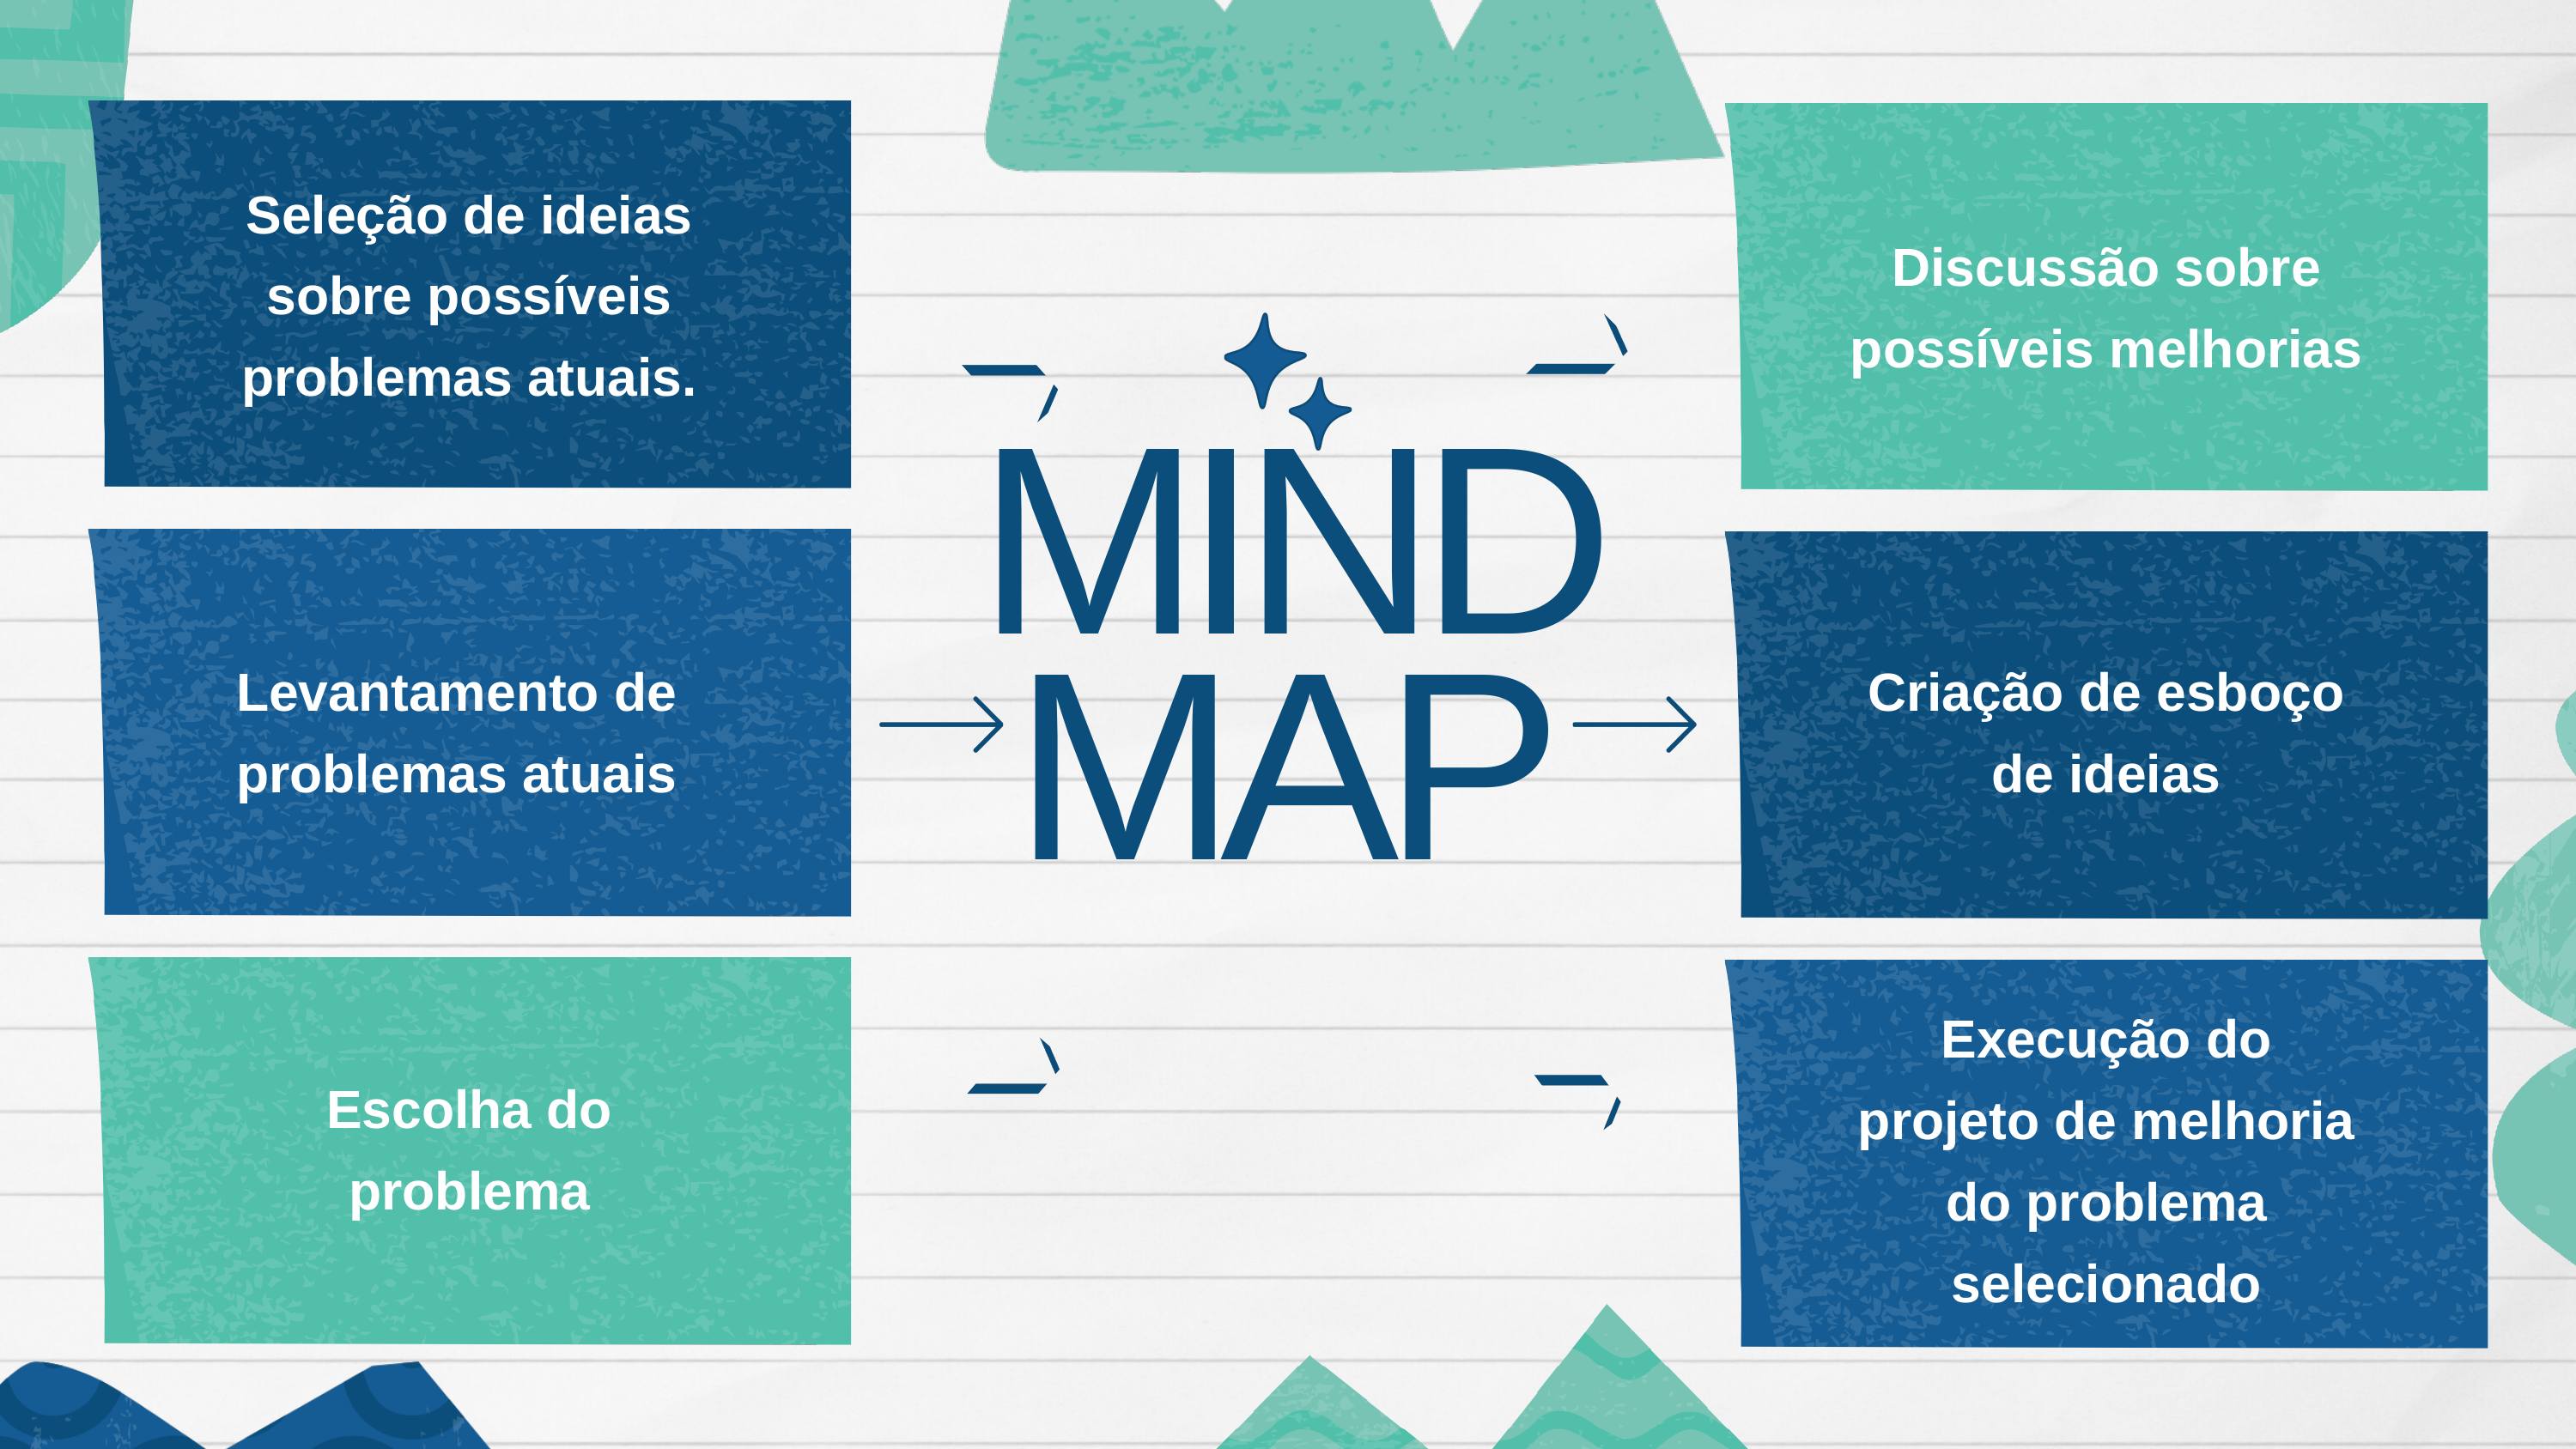

Seleção de ideias sobre possíveis problemas atuais.
Discussão sobre possíveis melhorias

MIND MAP

Levantamento de problemas atuais
Criação de esboço de ideias

Execução do projeto de melhoria do problema selecionado

Escolha do problema